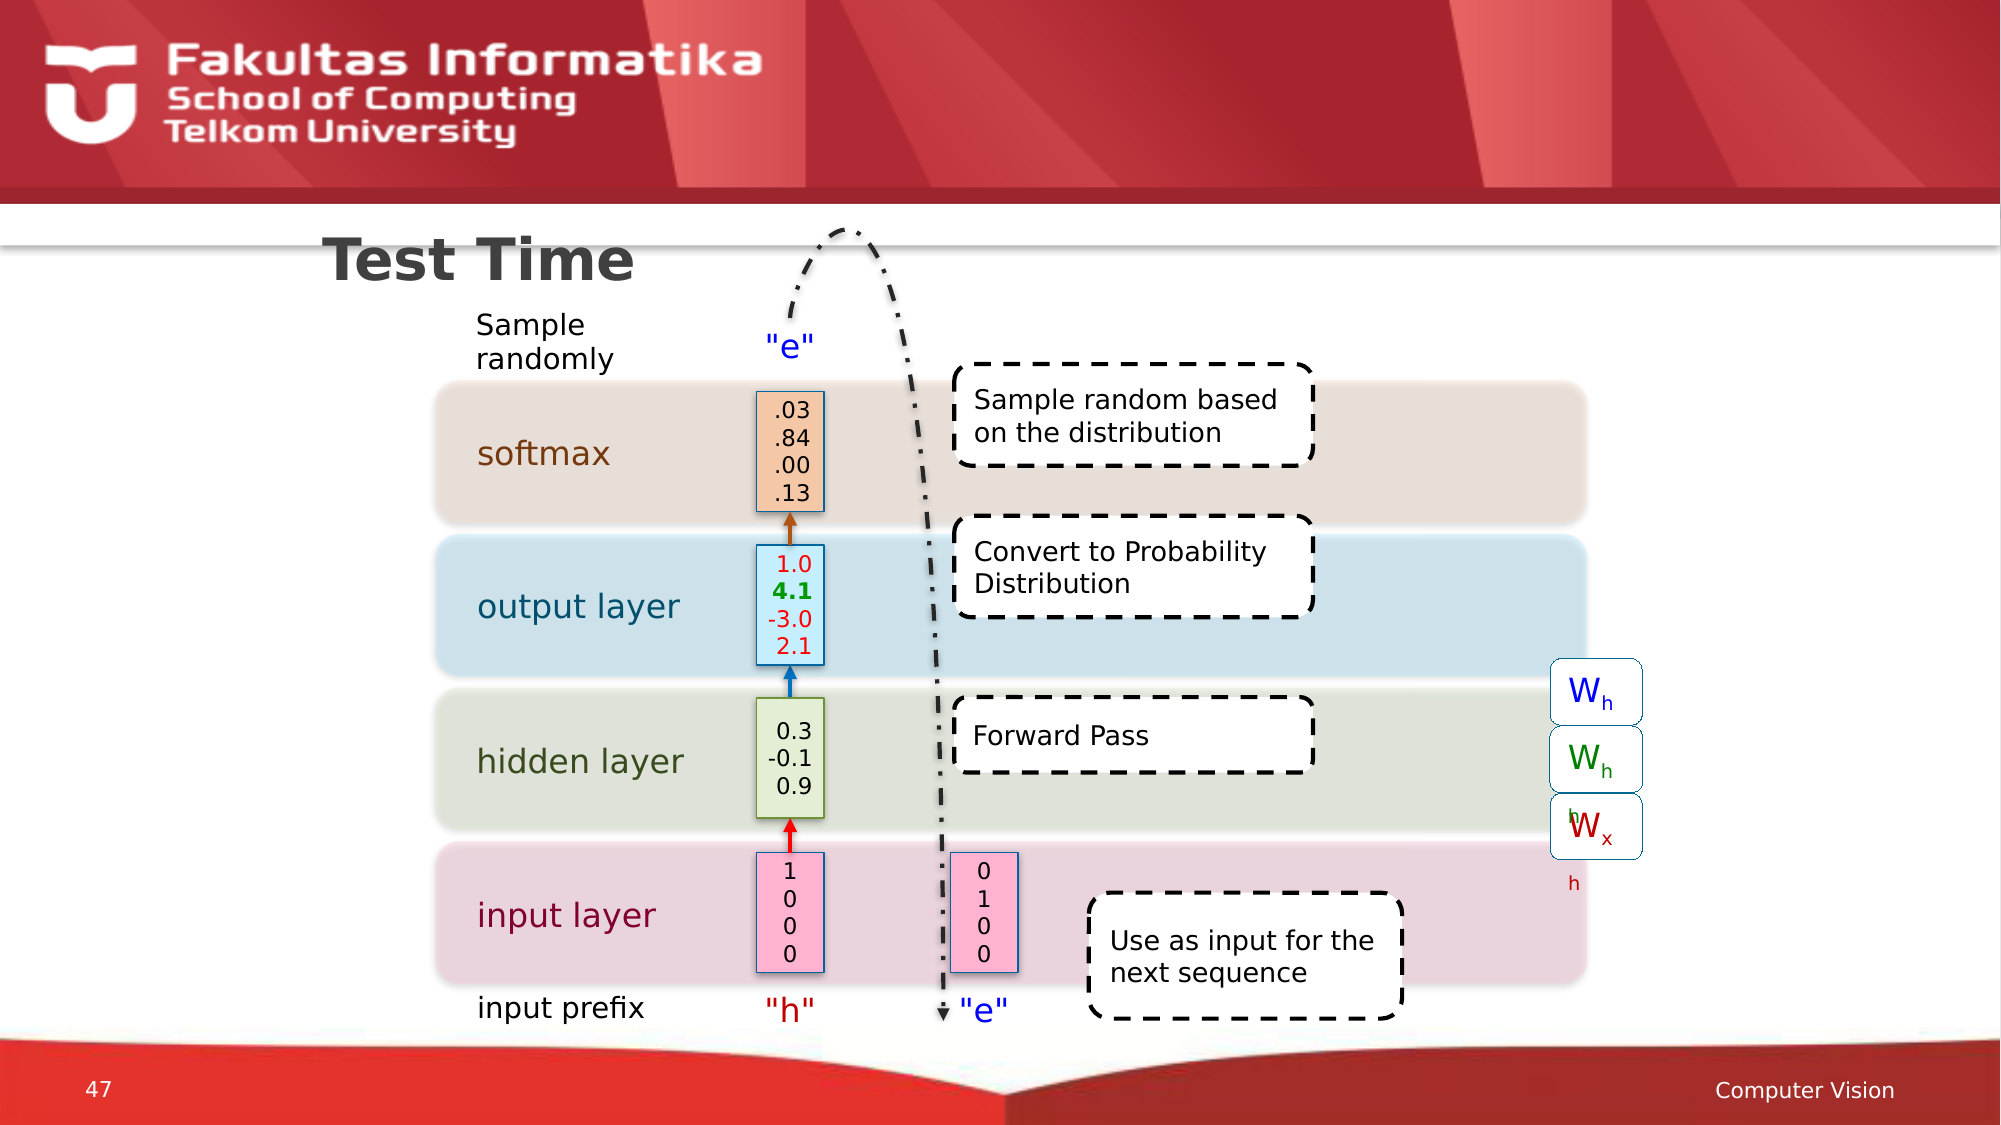

# Test Time
Sample randomly
"e"
Sample random based on the distribution

softmax
.03
.84
.00
.13

Convert to Probability Distribution

output layer
1.0
4.1
-3.0
2.1

Why

hidden layer
Forward Pass

0.3
-0.1
0.9
Whh
Wxh

input layer
1
0
0
0

0
1
0
0

Use as input for the next sequence
"h"
"e"
input prefix
Computer Vision
47